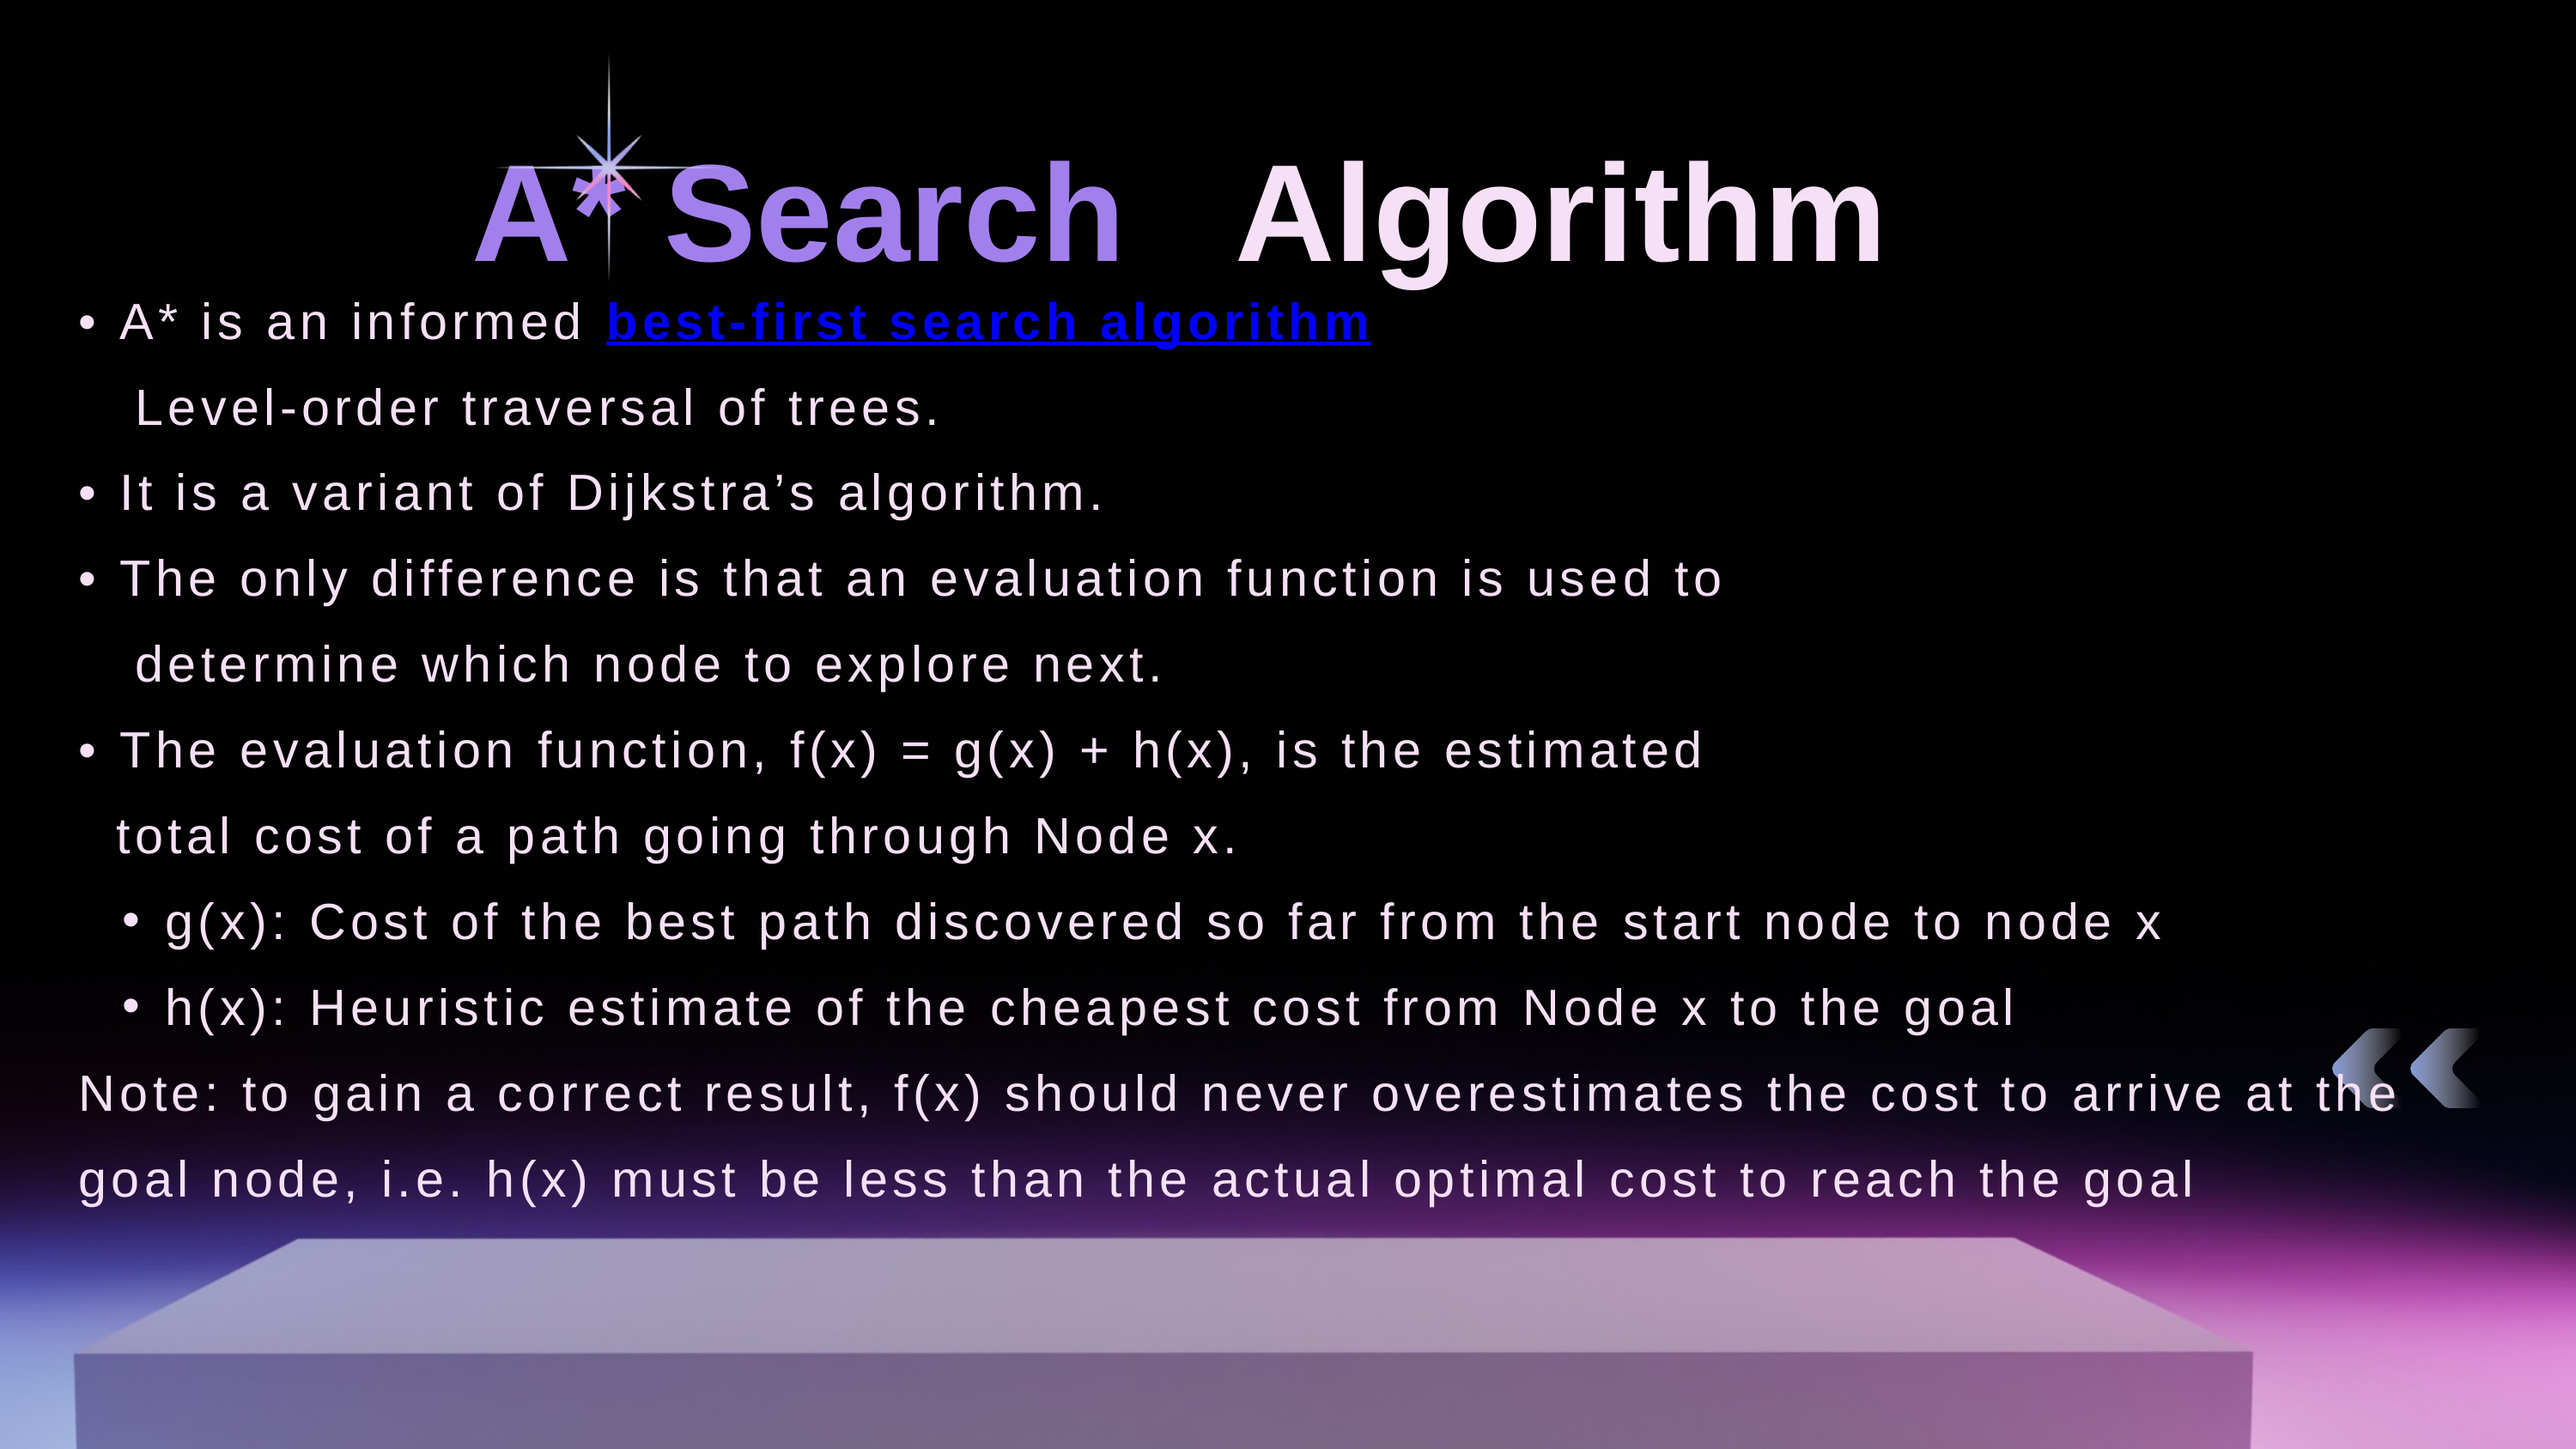

A* Search
Algorithm
• A* is an informed best-first search algorithm
   Level-order traversal of trees.
• It is a variant of Dijkstra’s algorithm.
• The only difference is that an evaluation function is used to
   determine which node to explore next.
• The evaluation function, f(x) = g(x) + h(x), is the estimated
  total cost of a path going through Node x.
g(x): Cost of the best path discovered so far from the start node to node x
h(x): Heuristic estimate of the cheapest cost from Node x to the goal
Note: to gain a correct result, f(x) should never overestimates the cost to arrive at the goal node, i.e. h(x) must be less than the actual optimal cost to reach the goal